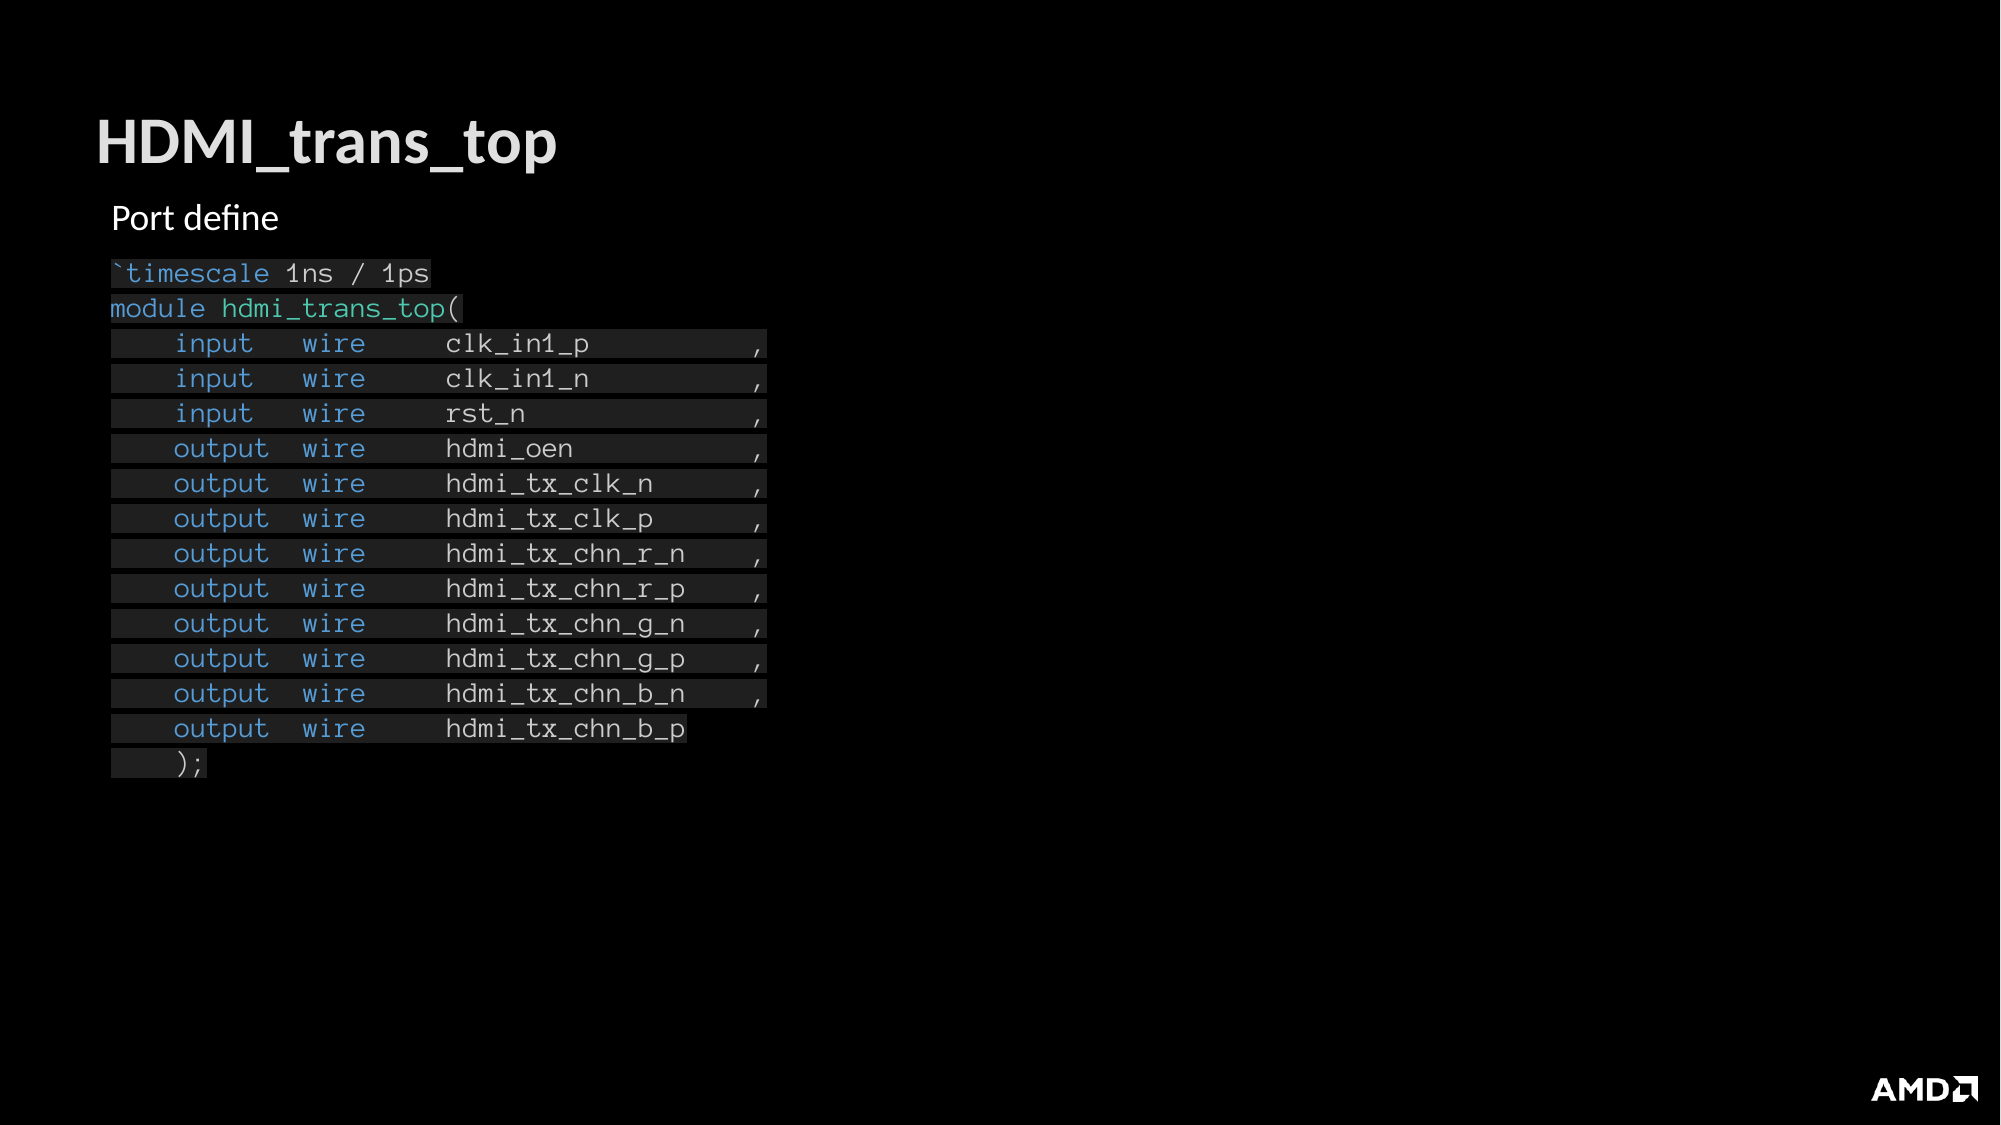

# HDMI_trans_top
Port define
`timescale 1ns / 1ps
module hdmi_trans_top(
    input   wire     clk_in1_p          ,
    input   wire     clk_in1_n          ,
    input   wire     rst_n              ,
    output  wire     hdmi_oen           ,
    output  wire     hdmi_tx_clk_n      ,
    output  wire     hdmi_tx_clk_p      ,
    output  wire     hdmi_tx_chn_r_n    ,
    output  wire     hdmi_tx_chn_r_p    ,
    output  wire     hdmi_tx_chn_g_n    ,
    output  wire     hdmi_tx_chn_g_p    ,
    output  wire     hdmi_tx_chn_b_n    ,
    output  wire     hdmi_tx_chn_b_p
    );